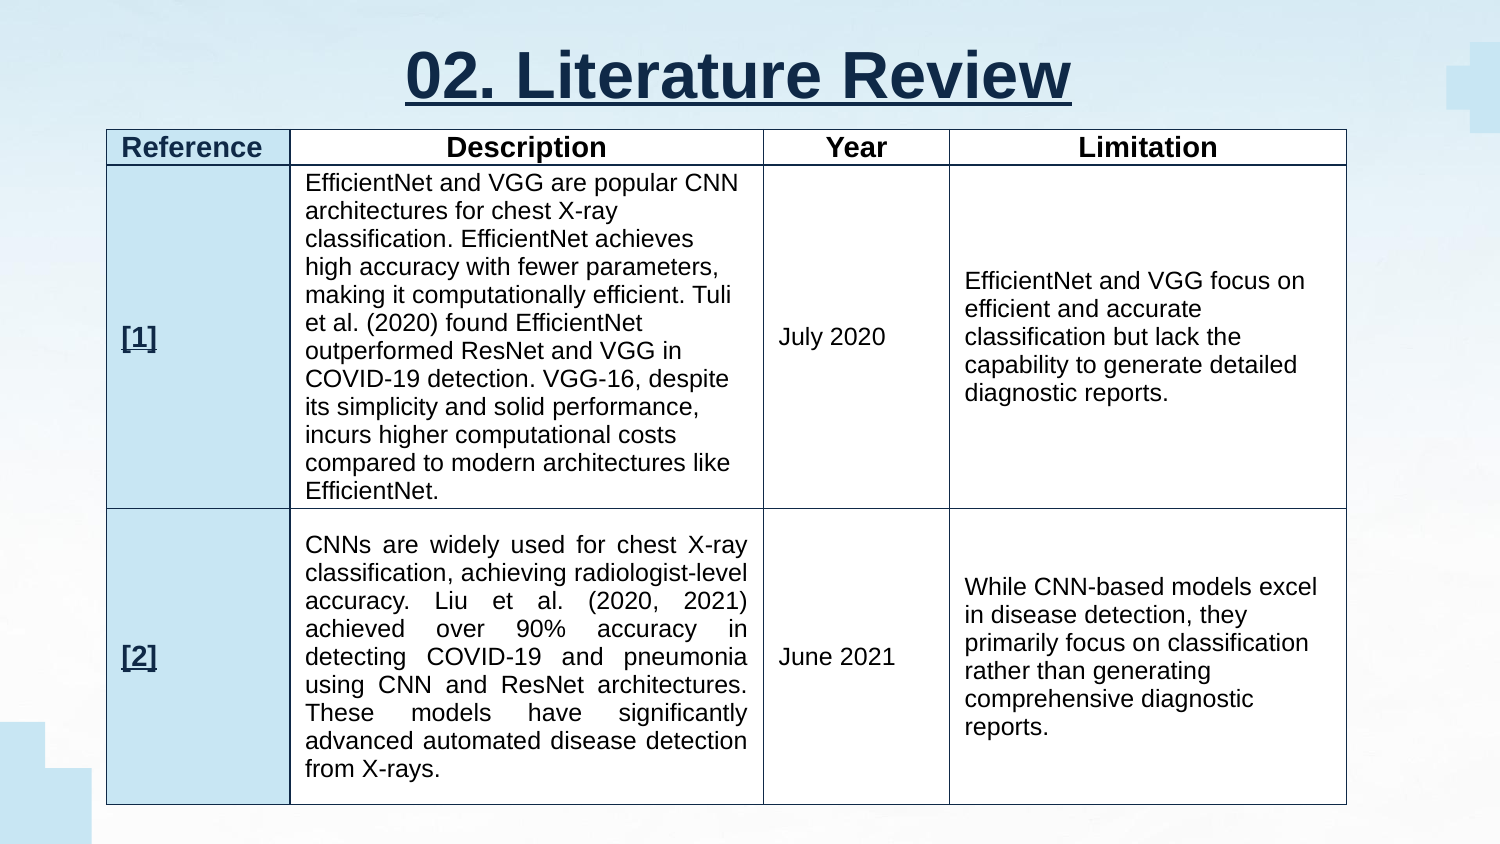

# 02. Literature Review
| Reference | Description | Year | Limitation |
| --- | --- | --- | --- |
| [1] | EfficientNet and VGG are popular CNN architectures for chest X-ray classification. EfficientNet achieves high accuracy with fewer parameters, making it computationally efficient. Tuli et al. (2020) found EfficientNet outperformed ResNet and VGG in COVID-19 detection. VGG-16, despite its simplicity and solid performance, incurs higher computational costs compared to modern architectures like EfficientNet. | July 2020 | EfficientNet and VGG focus on efficient and accurate classification but lack the capability to generate detailed diagnostic reports. |
| [2] | CNNs are widely used for chest X-ray classification, achieving radiologist-level accuracy. Liu et al. (2020, 2021) achieved over 90% accuracy in detecting COVID-19 and pneumonia using CNN and ResNet architectures. These models have significantly advanced automated disease detection from X-rays. | June 2021 | While CNN-based models excel in disease detection, they primarily focus on classification rather than generating comprehensive diagnostic reports. |